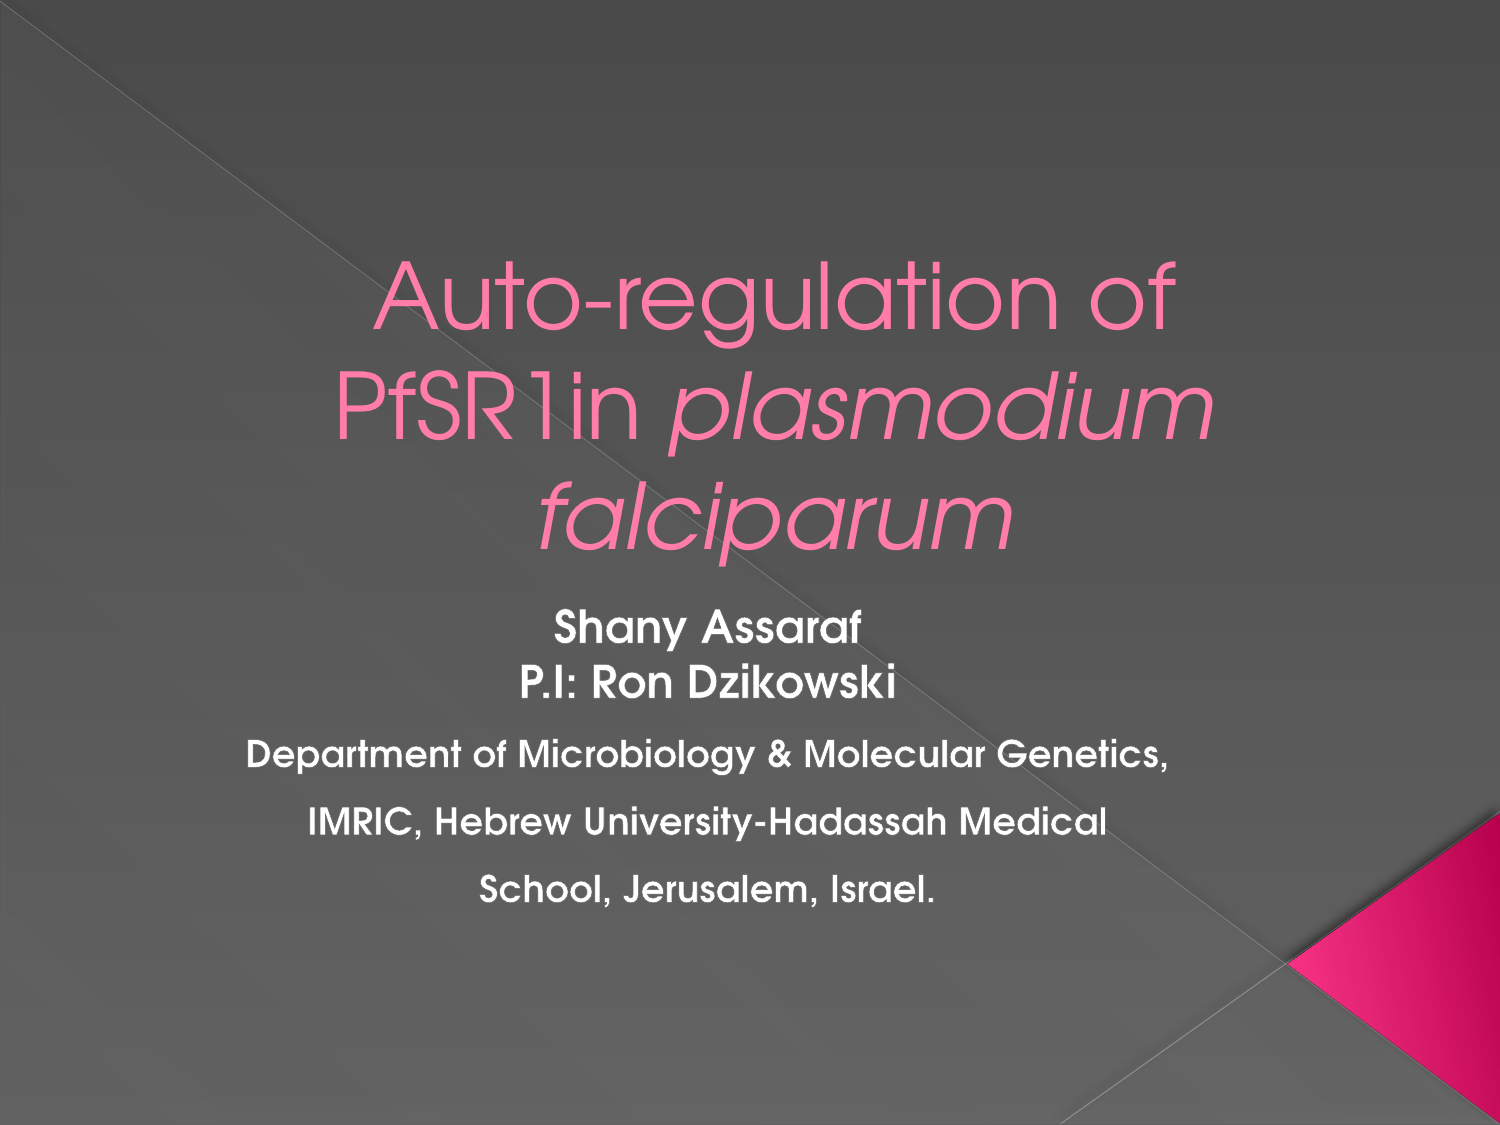

# Auto-regulation of PfSR1in plasmodium falciparum
Shany Assaraf
P.I: Ron Dzikowski
Department of Microbiology & Molecular Genetics, IMRIC, Hebrew University-Hadassah Medical School, Jerusalem, Israel.